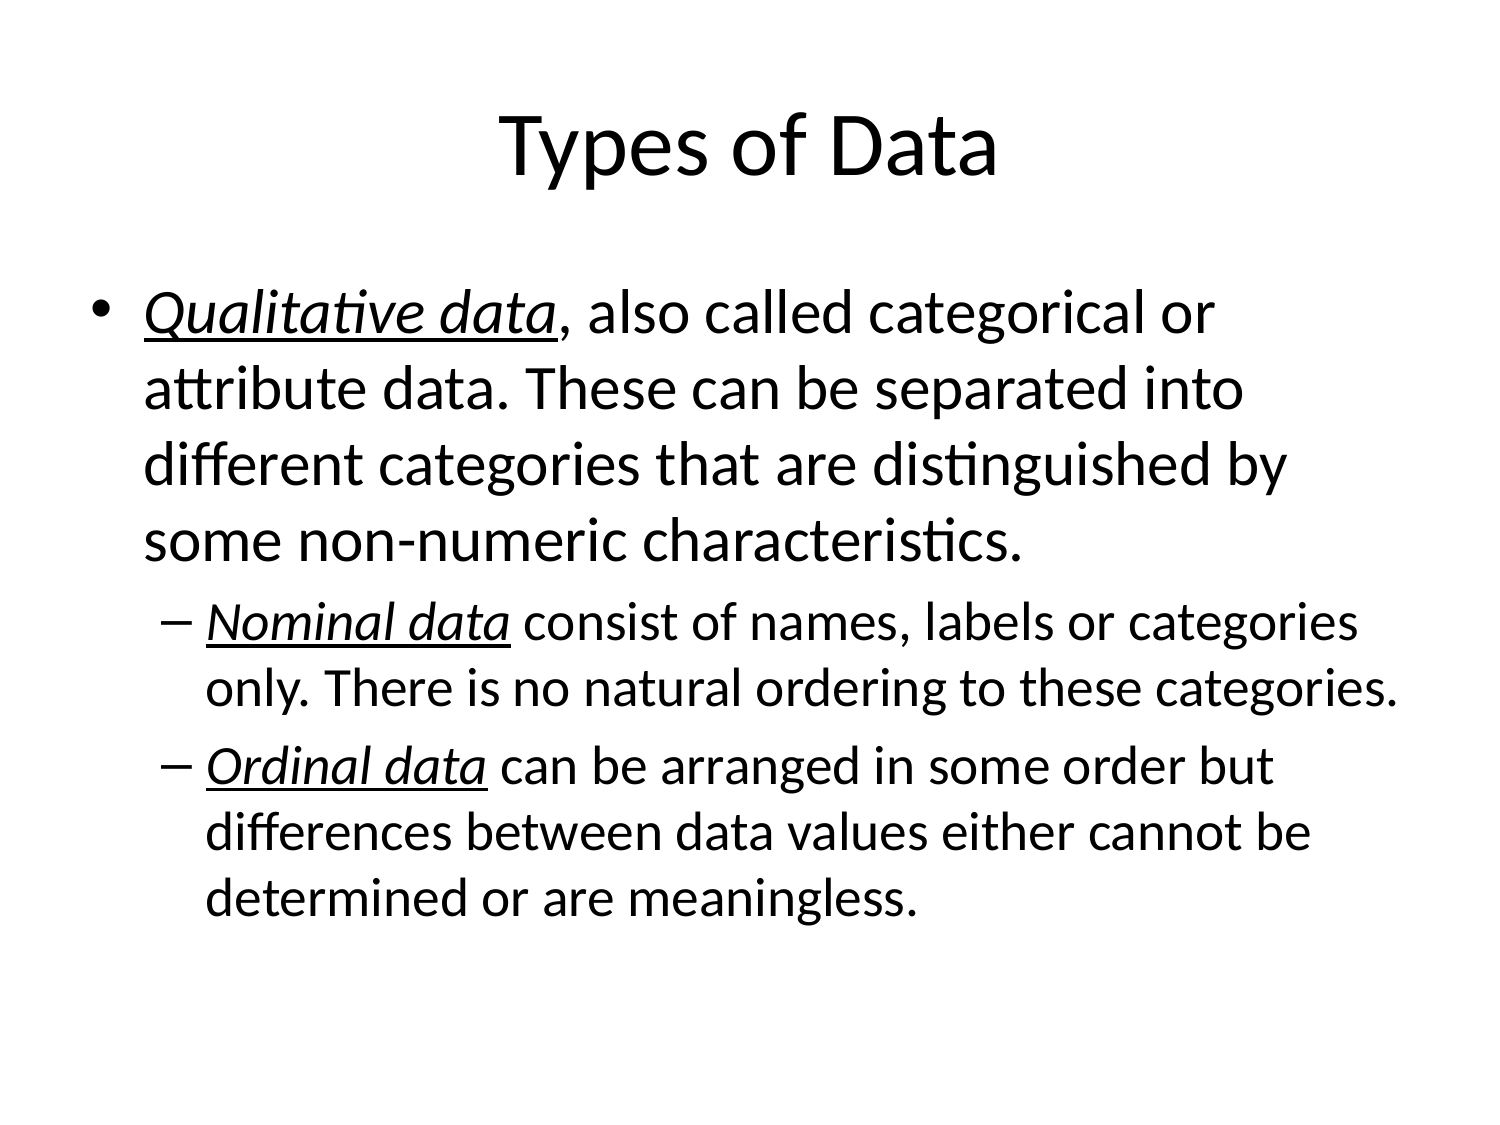

# Types of Data
Qualitative data, also called categorical or attribute data. These can be separated into different categories that are distinguished by some non-numeric characteristics.
Nominal data consist of names, labels or categories only. There is no natural ordering to these categories.
Ordinal data can be arranged in some order but differences between data values either cannot be determined or are meaningless.